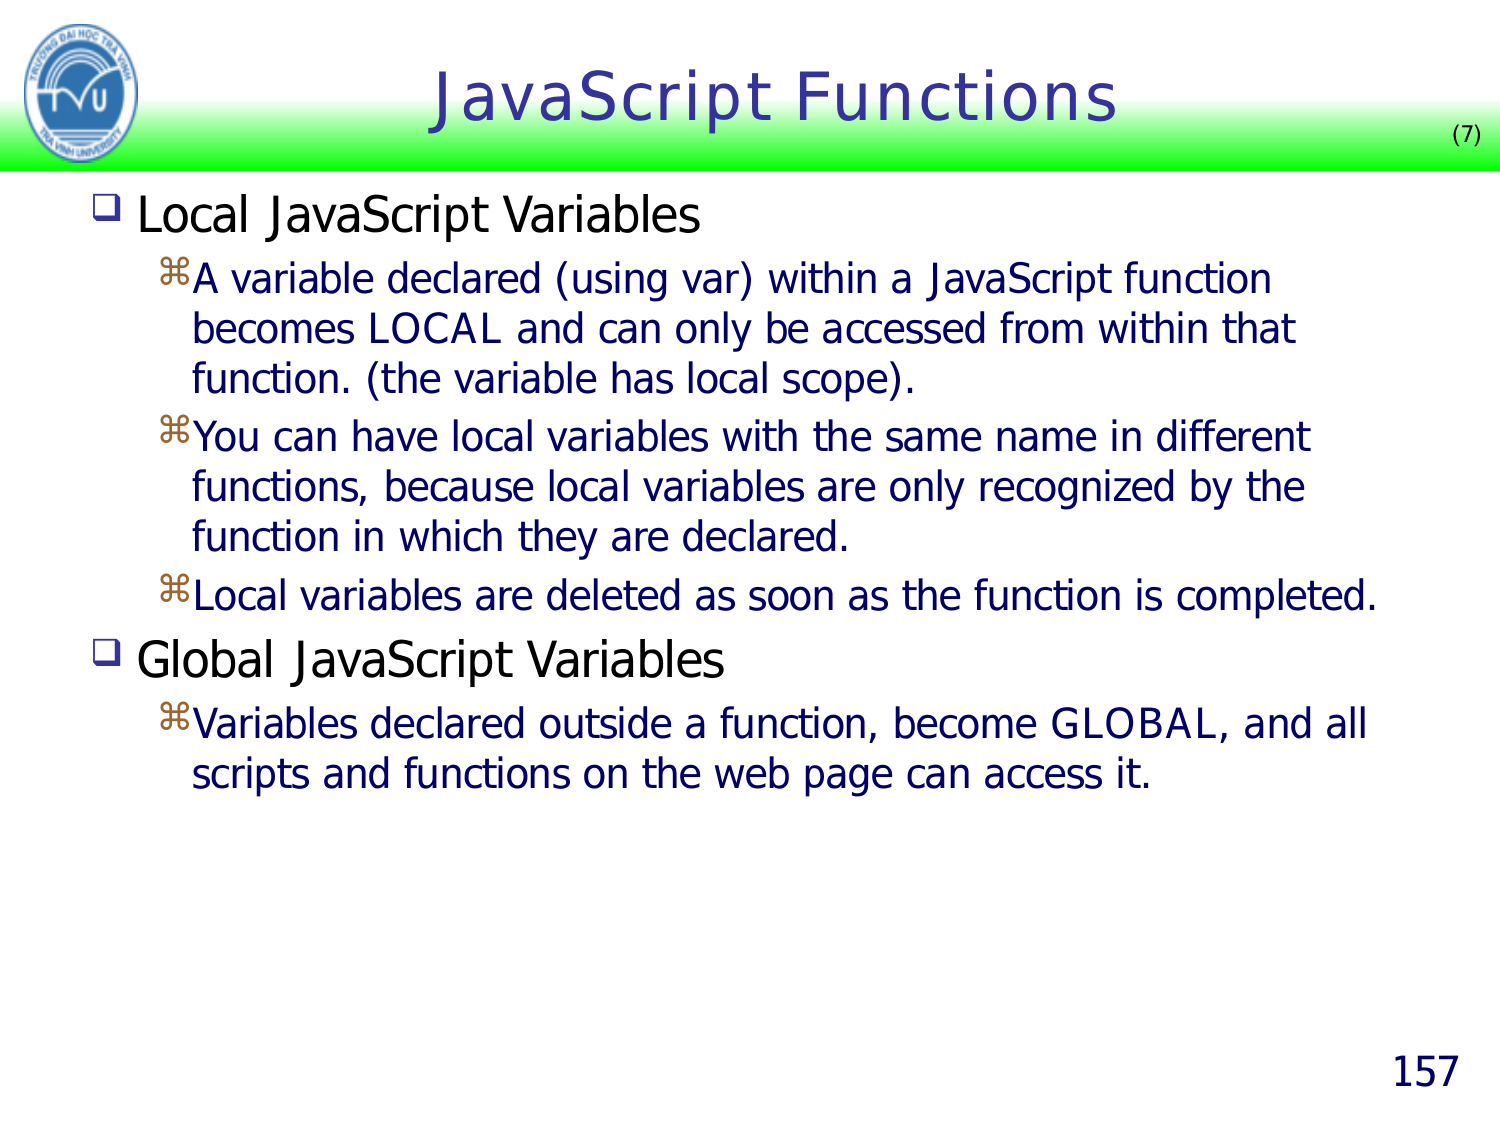

# JavaScript Functions
(7)
Local JavaScript Variables
A variable declared (using var) within a JavaScript function becomes LOCAL and can only be accessed from within that function. (the variable has local scope).
You can have local variables with the same name in different functions, because local variables are only recognized by the function in which they are declared.
Local variables are deleted as soon as the function is completed.
Global JavaScript Variables
Variables declared outside a function, become GLOBAL, and all scripts and functions on the web page can access it.

157